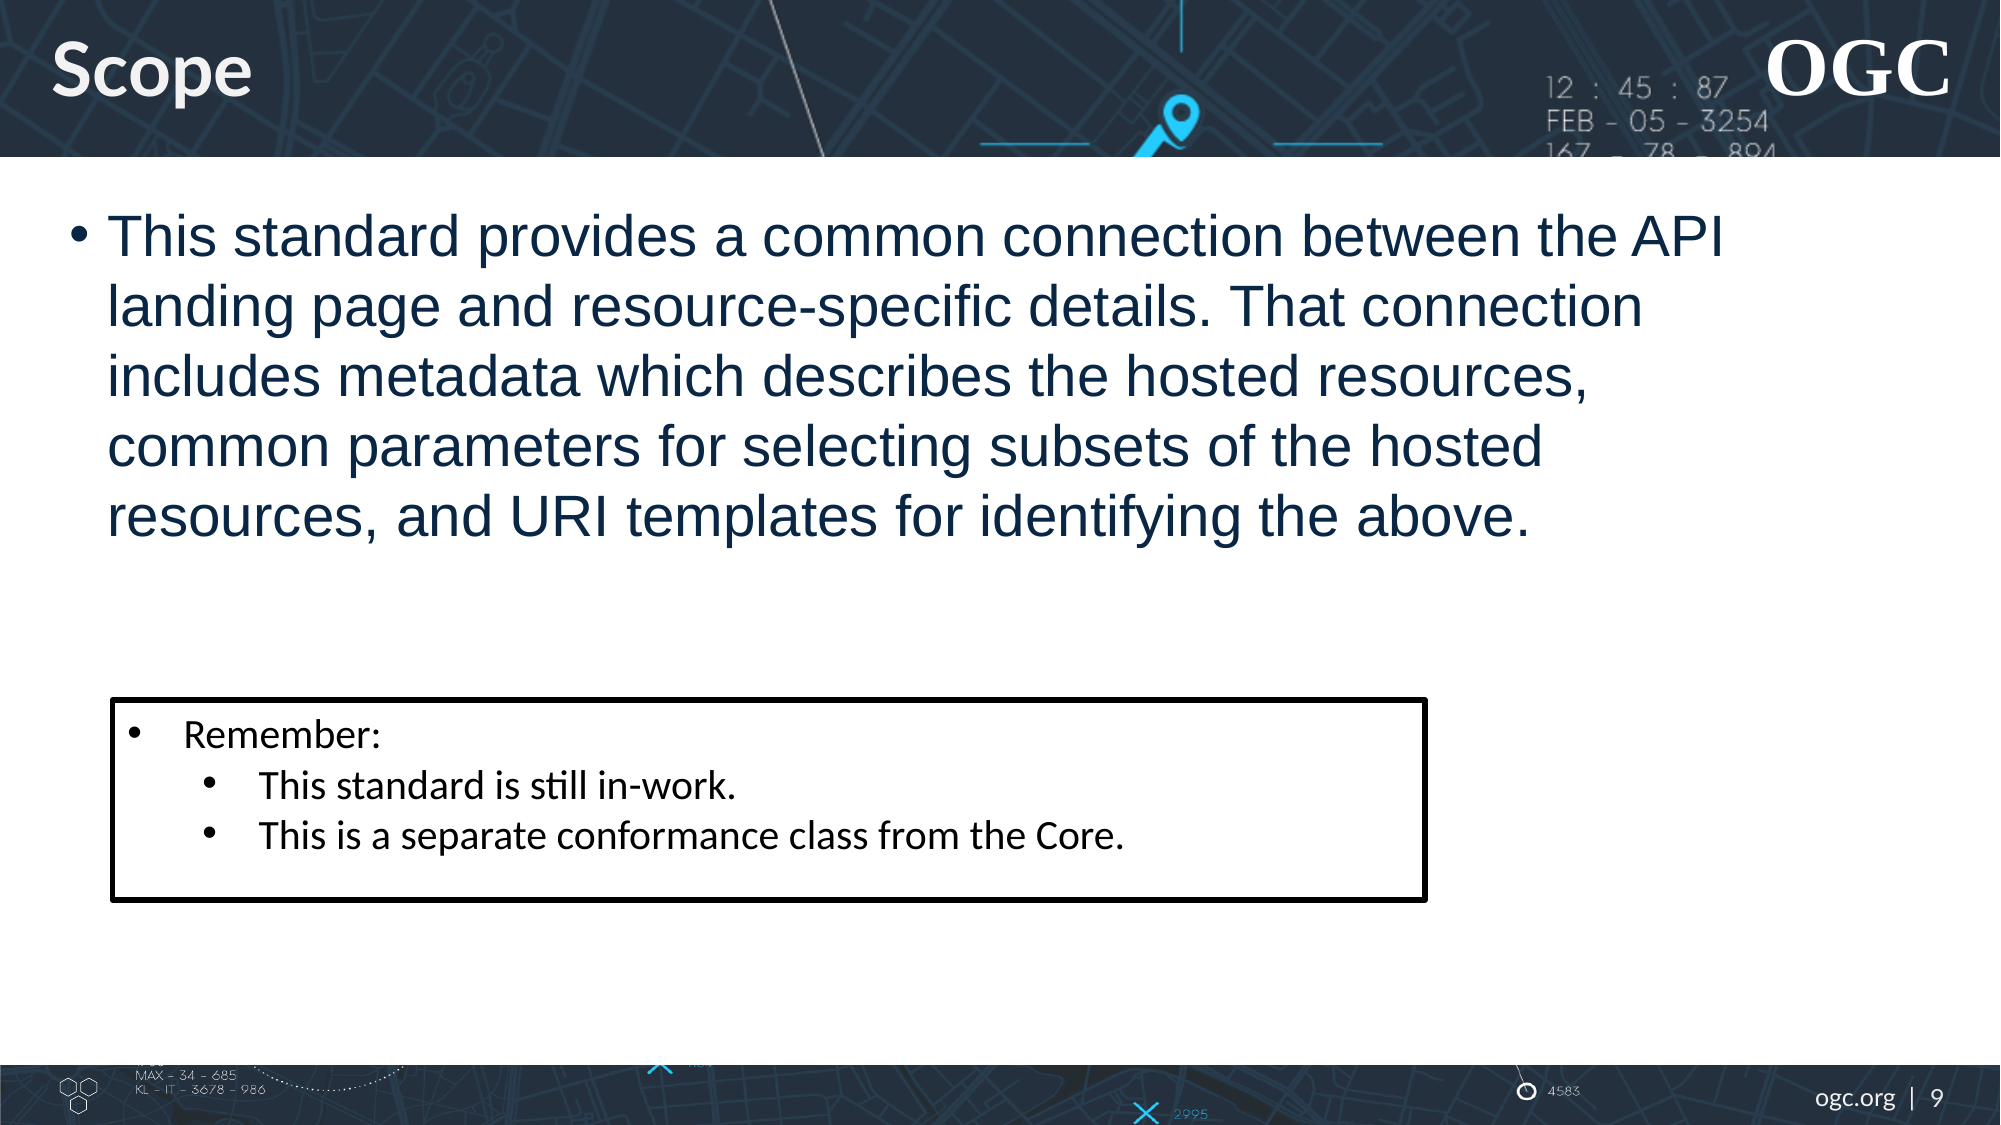

# Scope
This standard provides a common connection between the API landing page and resource-specific details. That connection includes metadata which describes the hosted resources, common parameters for selecting subsets of the hosted resources, and URI templates for identifying the above.

Remember:
This standard is still in-work.
This is a separate conformance class from the Core.
9